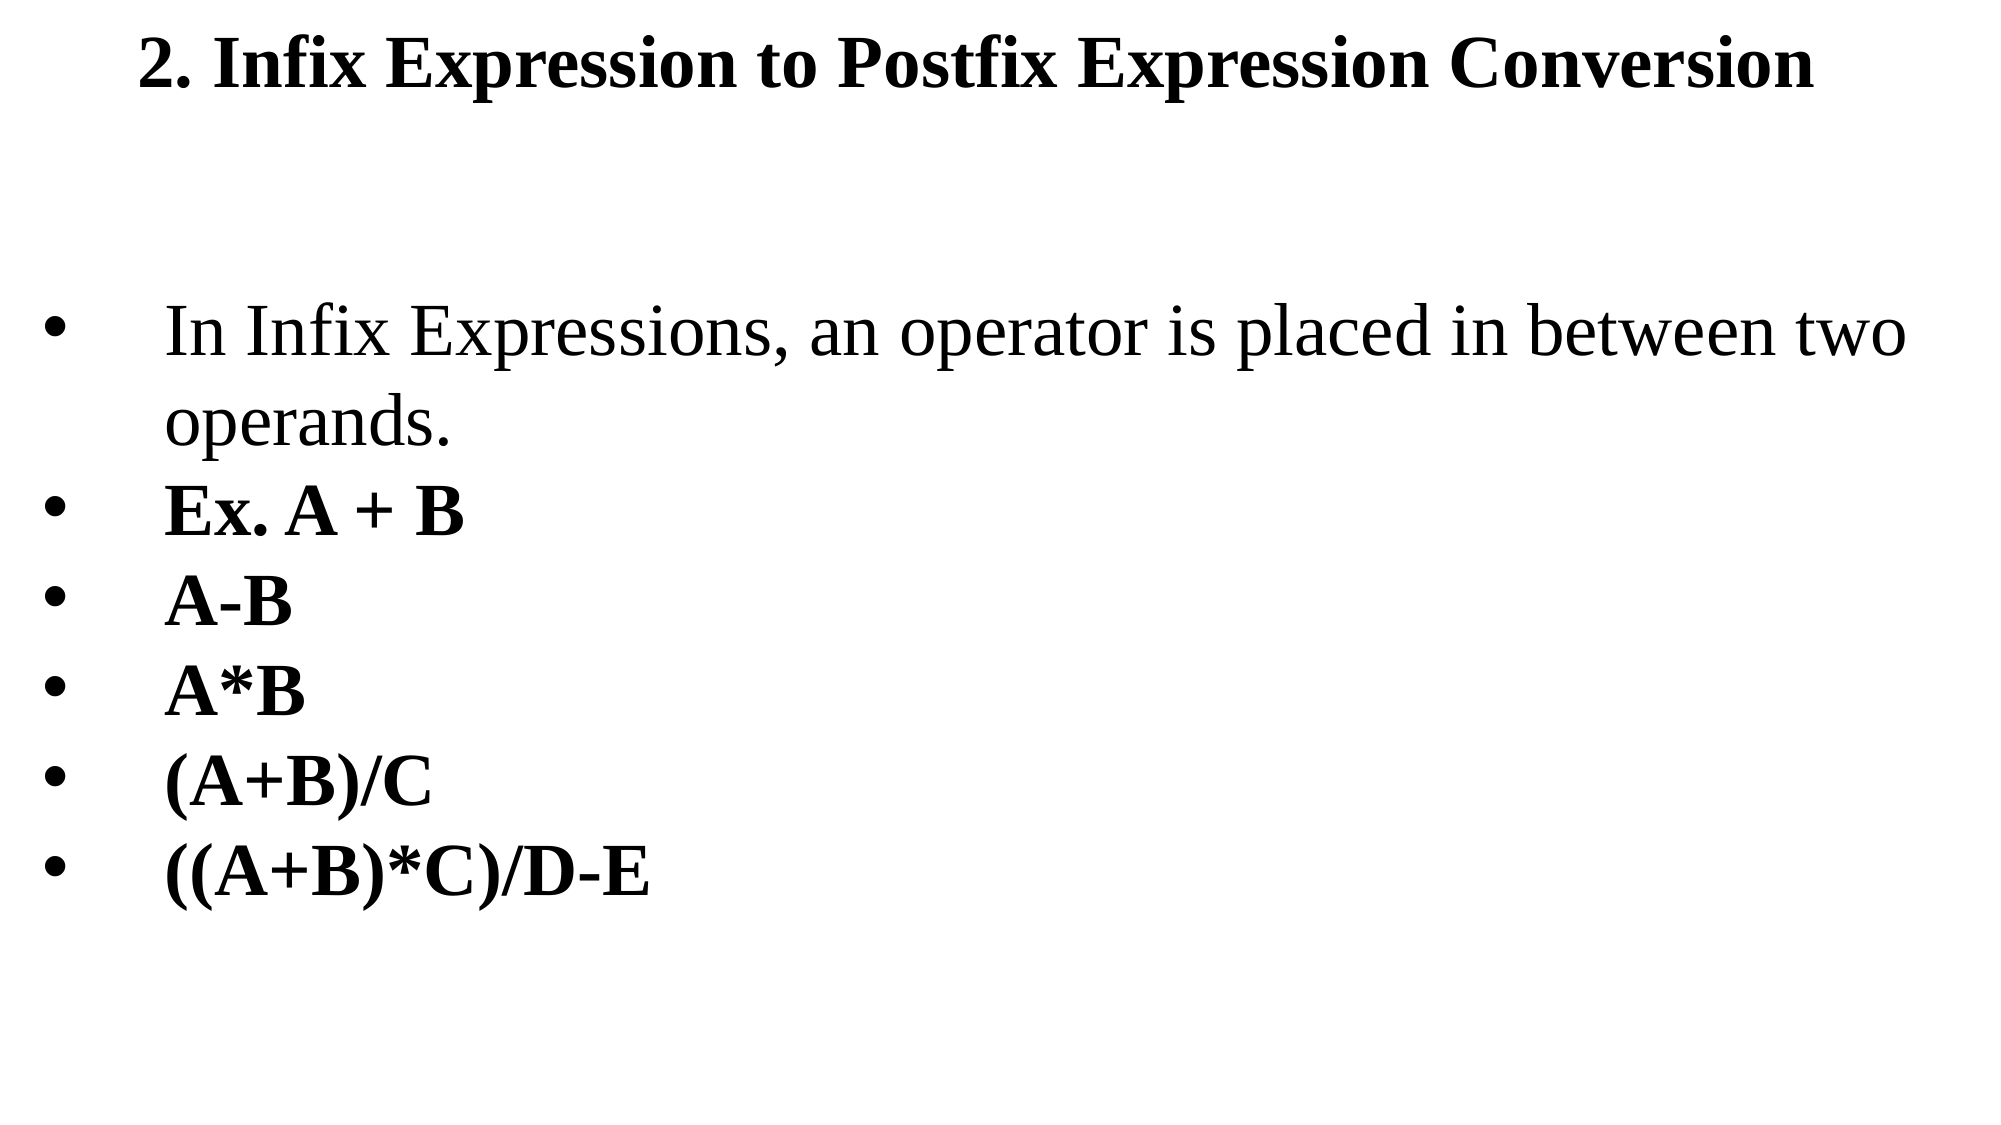

2. Infix Expression to Postfix Expression Conversion
In Infix Expressions, an operator is placed in between two operands.
Ex. A + B
A-B
A*B
(A+B)/C
((A+B)*C)/D-E